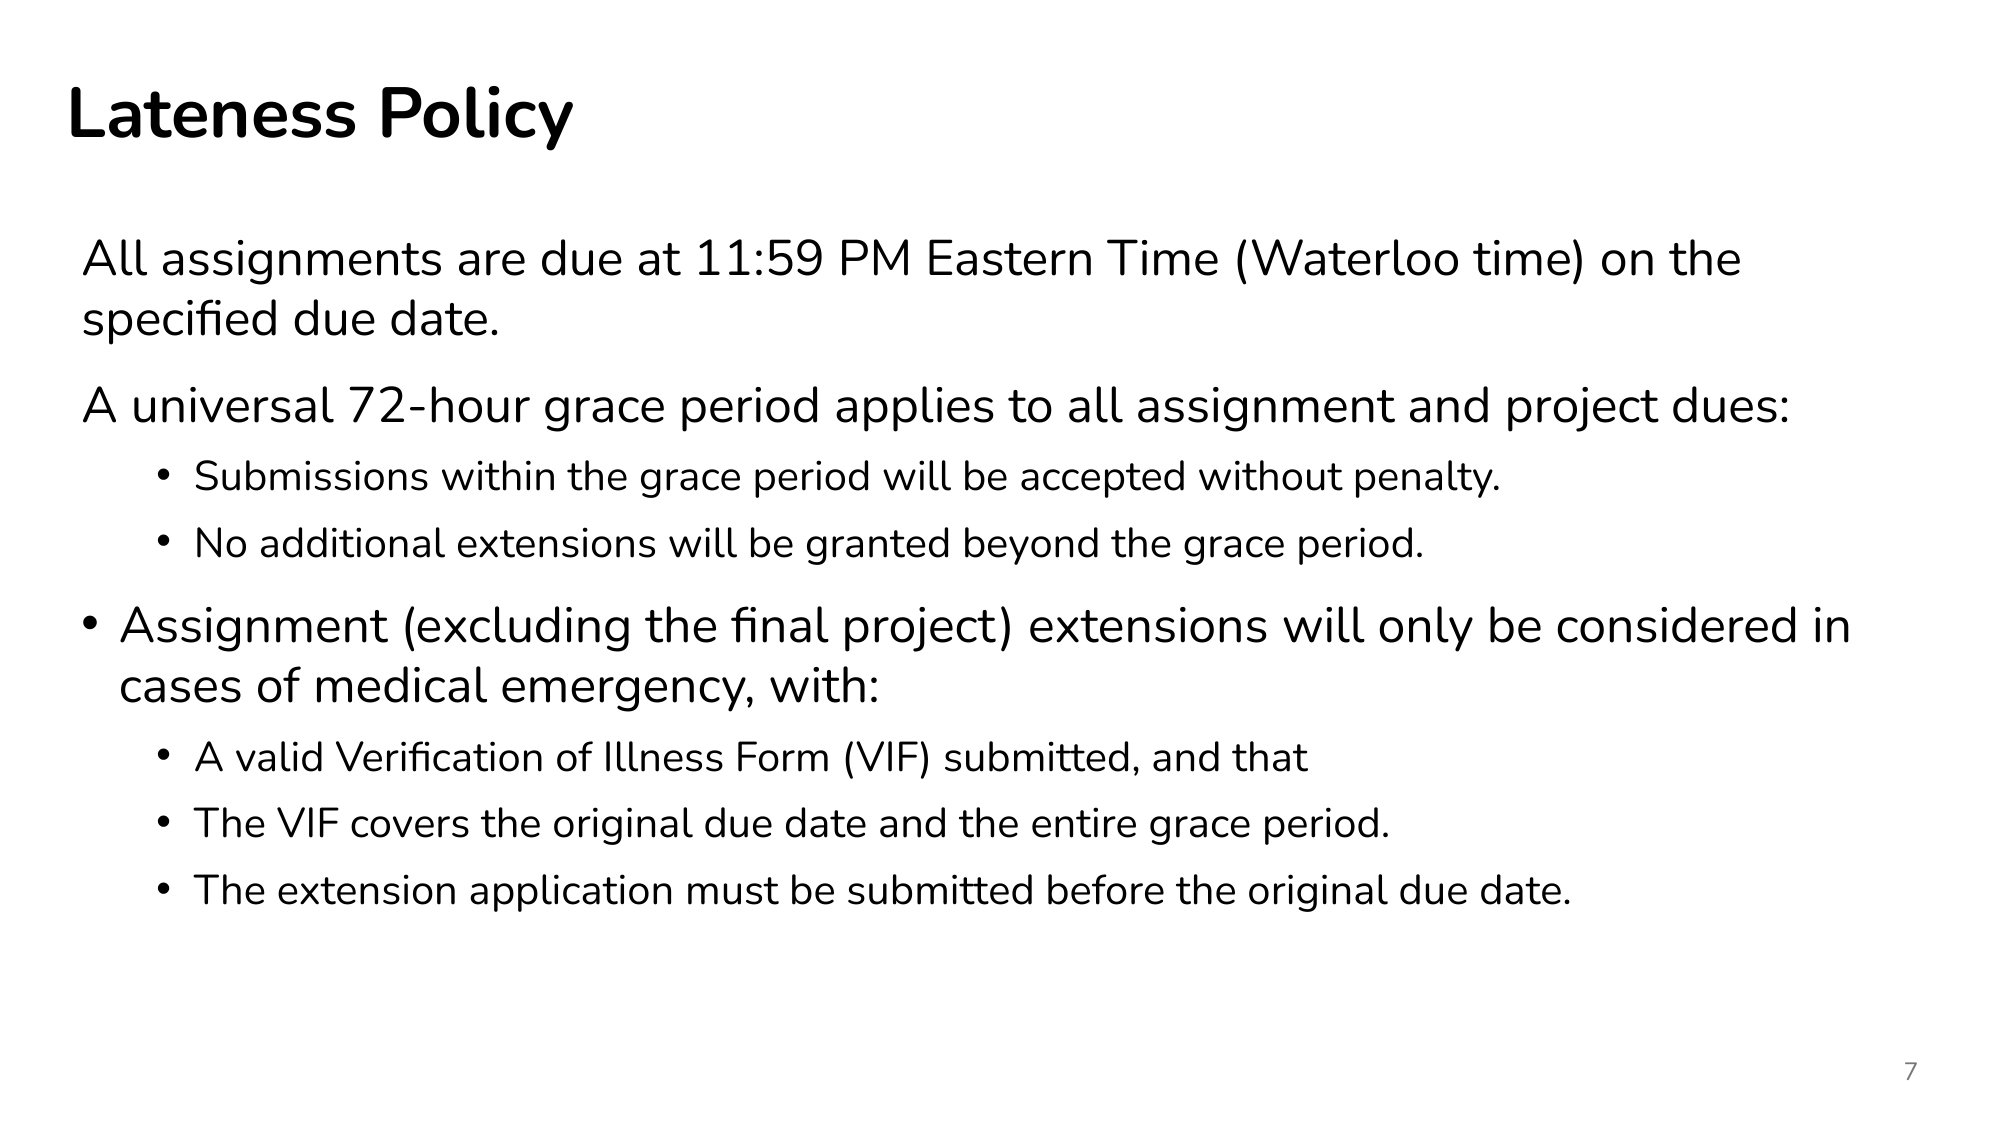

# Lateness Policy
All assignments are due at 11:59 PM Eastern Time (Waterloo time) on the specified due date.
A universal 72-hour grace period applies to all assignment and project dues:
Submissions within the grace period will be accepted without penalty.
No additional extensions will be granted beyond the grace period.
Assignment (excluding the final project) extensions will only be considered in cases of medical emergency, with:
A valid Verification of Illness Form (VIF) submitted, and that
The VIF covers the original due date and the entire grace period.
The extension application must be submitted before the original due date.
7